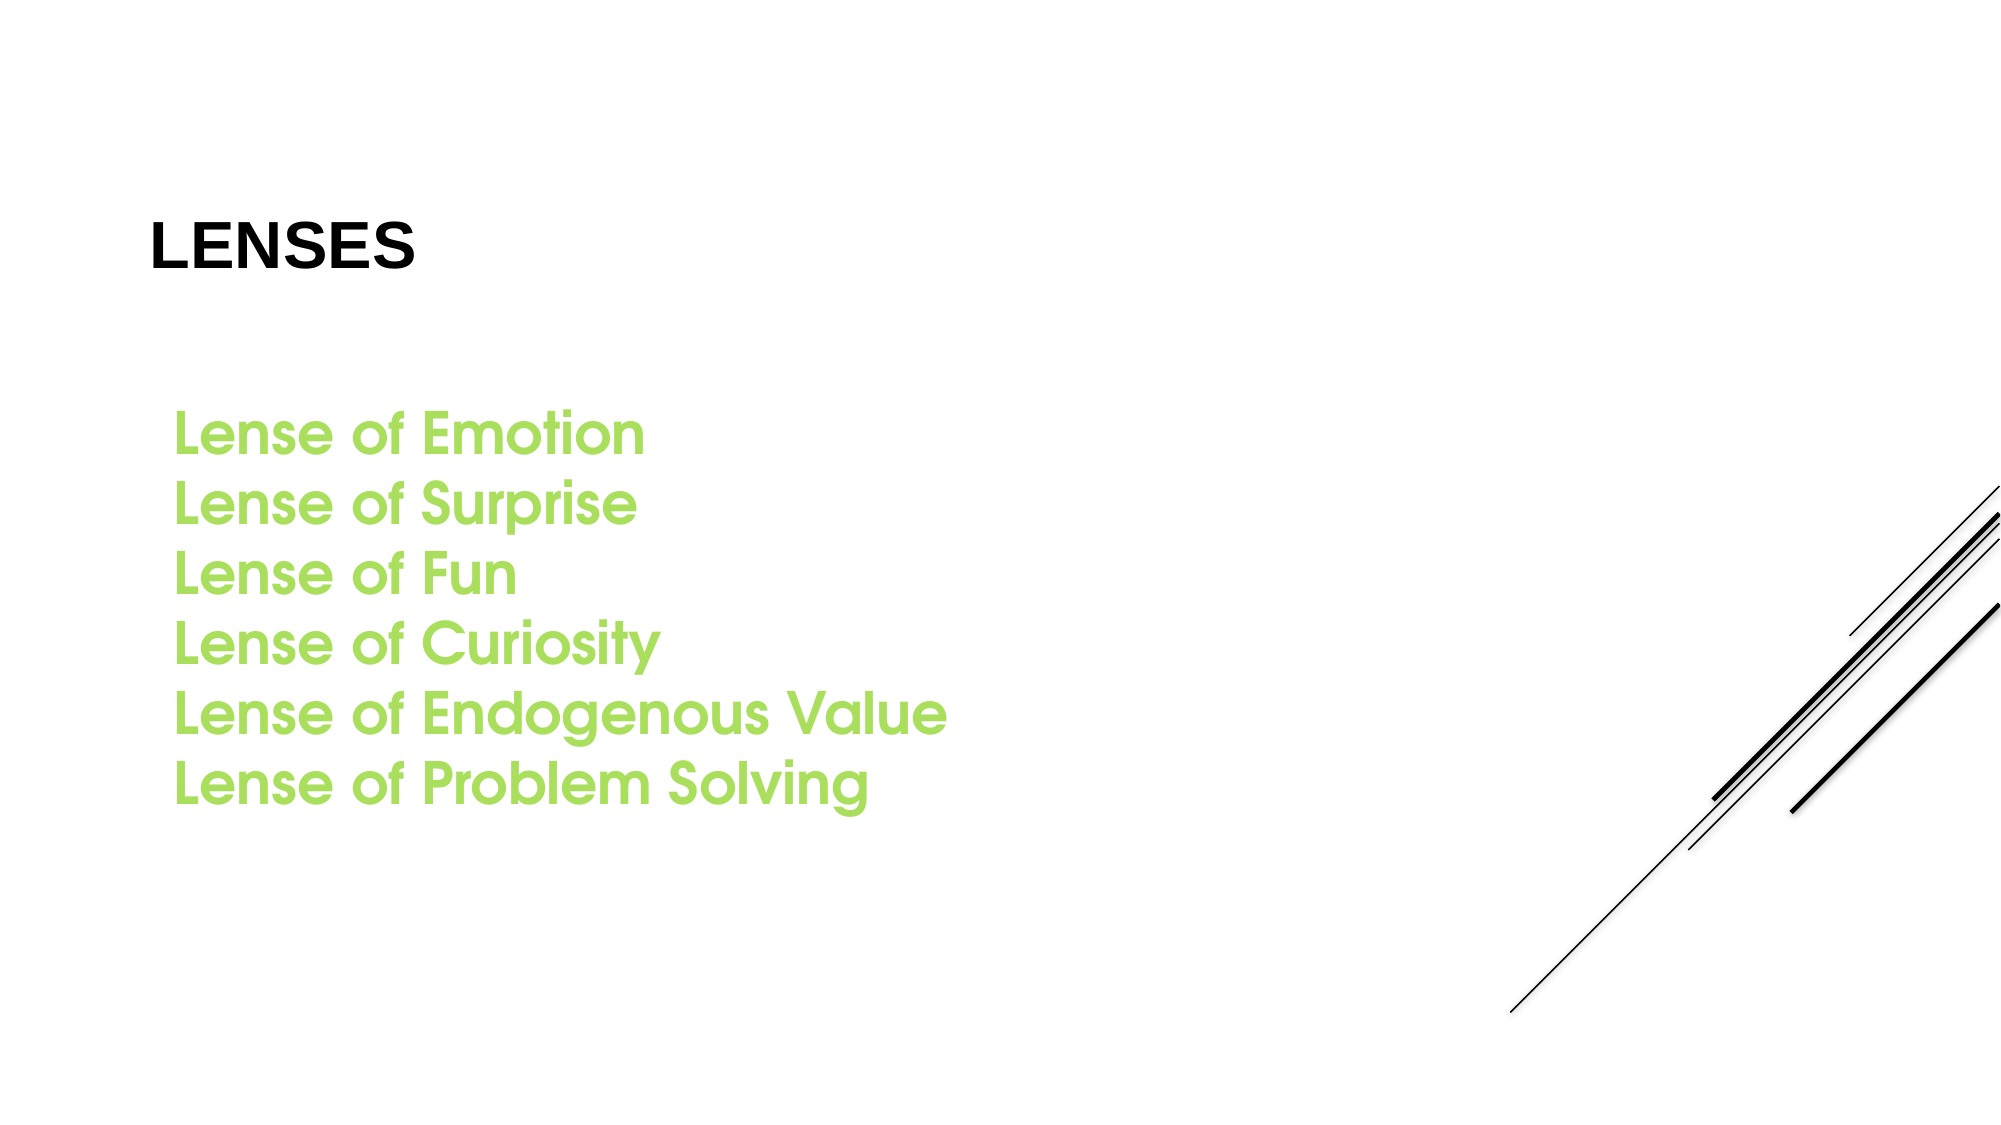

LENSES
Lense of Emotion
Lense of Surprise
Lense of Fun
Lense of Curiosity
Lense of Endogenous Value
Lense of Problem Solving